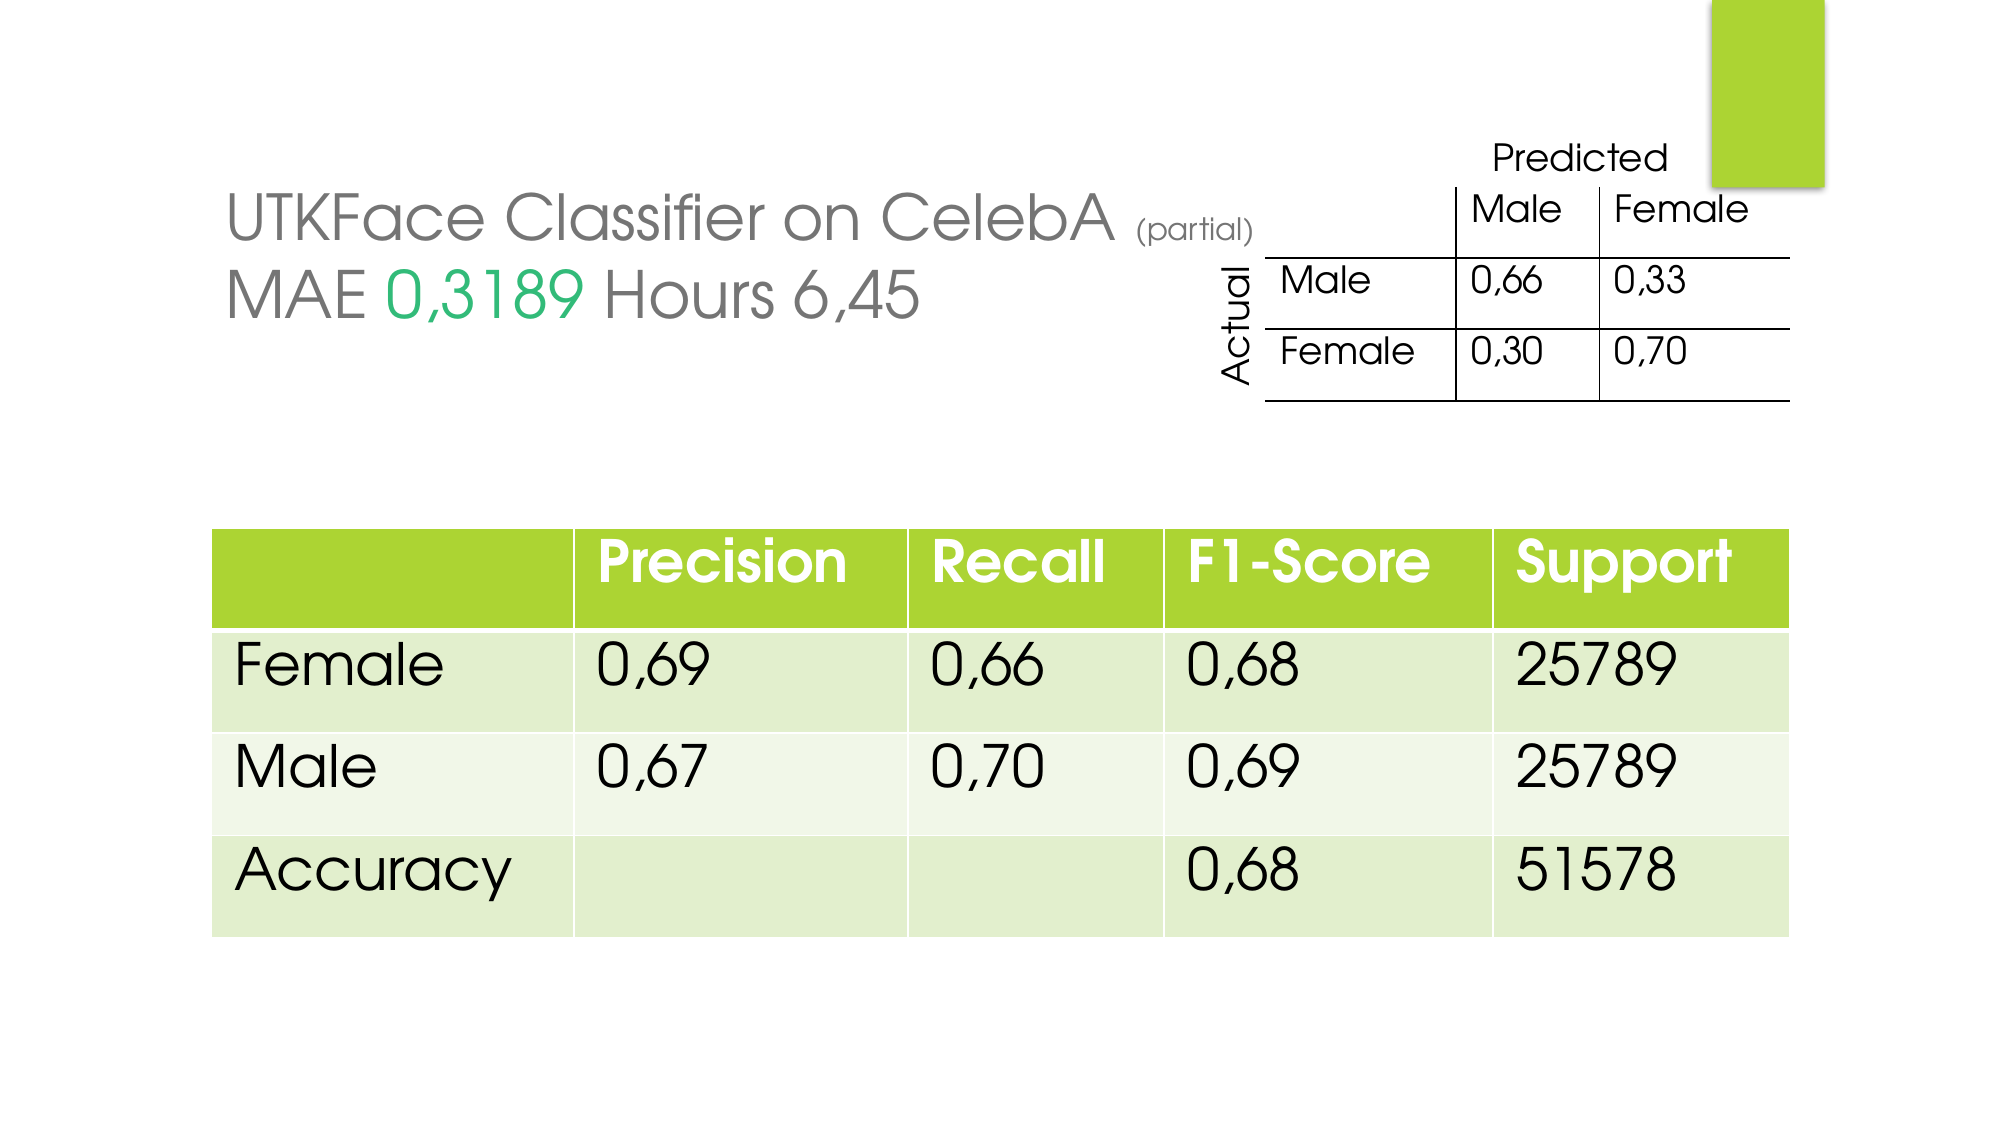

Predicted
UTKFace Classifier on CelebA (partial)
MAE 0,3189 Hours 6,45
|  | Male | Female |
| --- | --- | --- |
| Male | 0,66 | 0,33 |
| Female | 0,30 | 0,70 |
Actual
|  | Precision | Recall | F1-Score | Support |
| --- | --- | --- | --- | --- |
| Female | 0,69 | 0,66 | 0,68 | 25789 |
| Male | 0,67 | 0,70 | 0,69 | 25789 |
| Accuracy |  |  | 0,68 | 51578 |